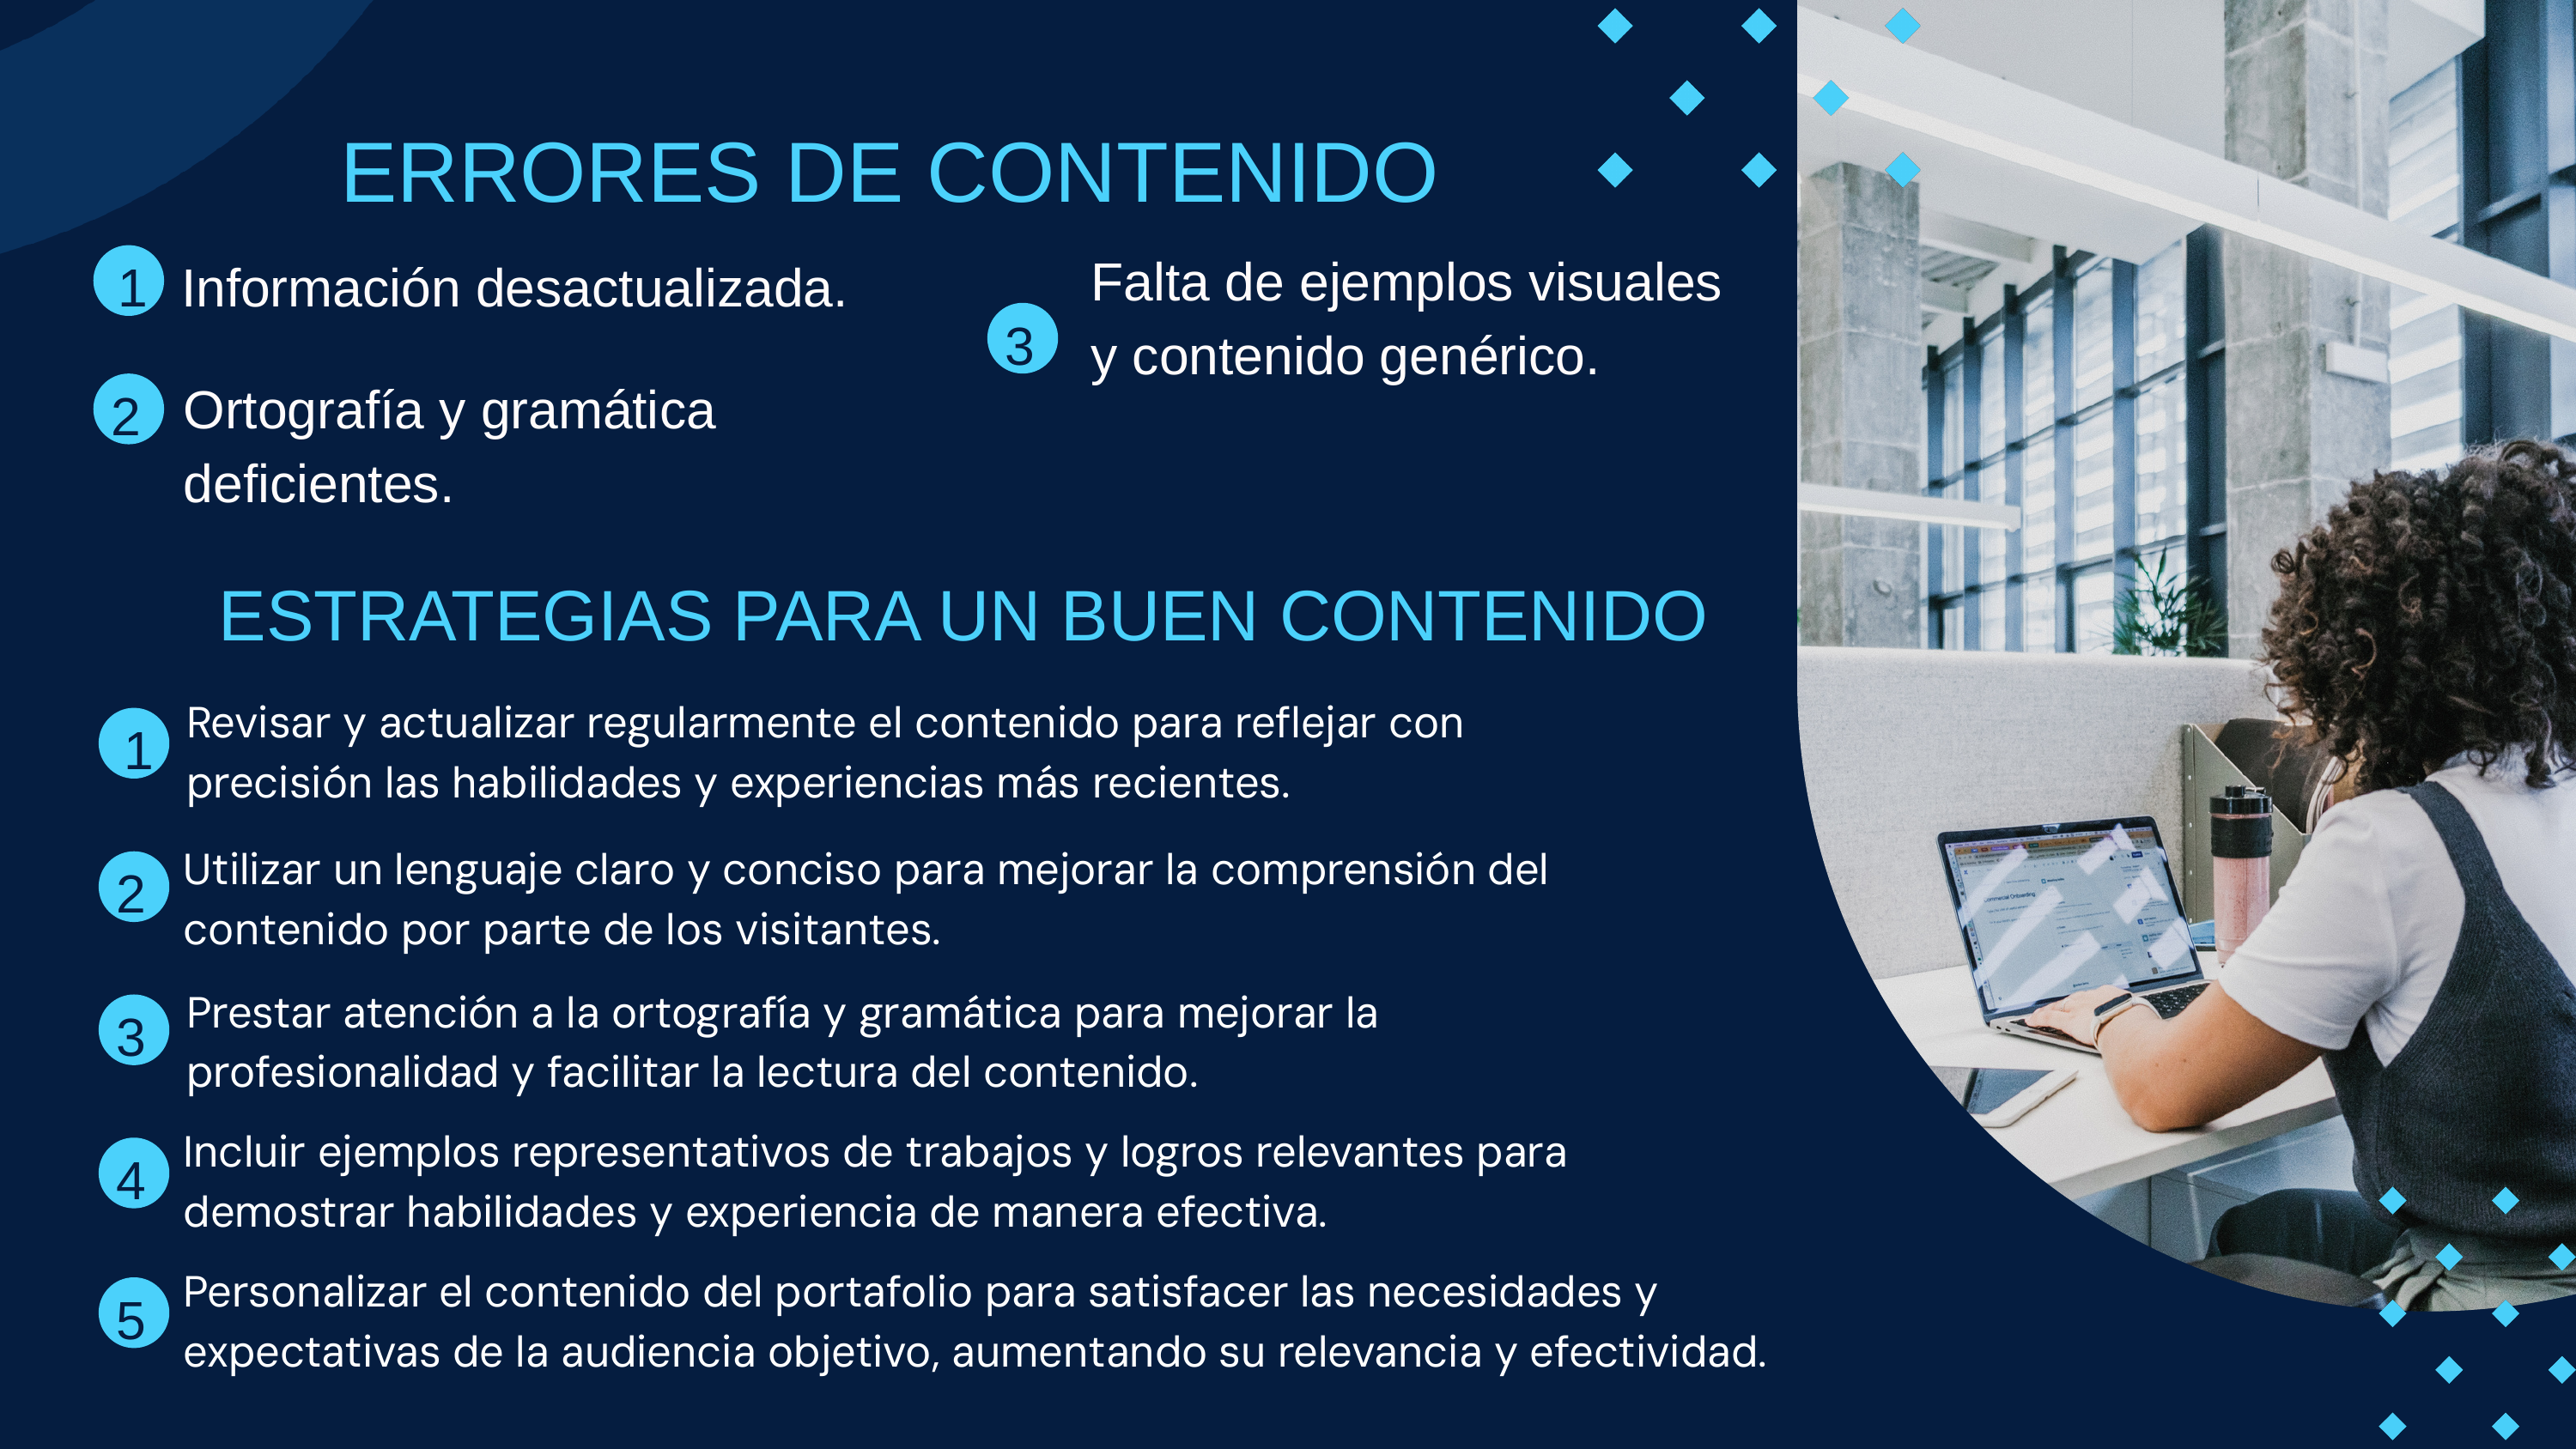

ERRORES DE CONTENIDO
Falta de ejemplos visuales y contenido genérico.
1
Información desactualizada.

3

Ortografía y gramática deficientes.
2

ESTRATEGIAS PARA UN BUEN CONTENIDO
Revisar y actualizar regularmente el contenido para reflejar con precisión las habilidades y experiencias más recientes.
1

Utilizar un lenguaje claro y conciso para mejorar la comprensión del contenido por parte de los visitantes.
2

Prestar atención a la ortografía y gramática para mejorar la profesionalidad y facilitar la lectura del contenido.
3

Incluir ejemplos representativos de trabajos y logros relevantes para demostrar habilidades y experiencia de manera efectiva.
4

Personalizar el contenido del portafolio para satisfacer las necesidades y expectativas de la audiencia objetivo, aumentando su relevancia y efectividad.
5